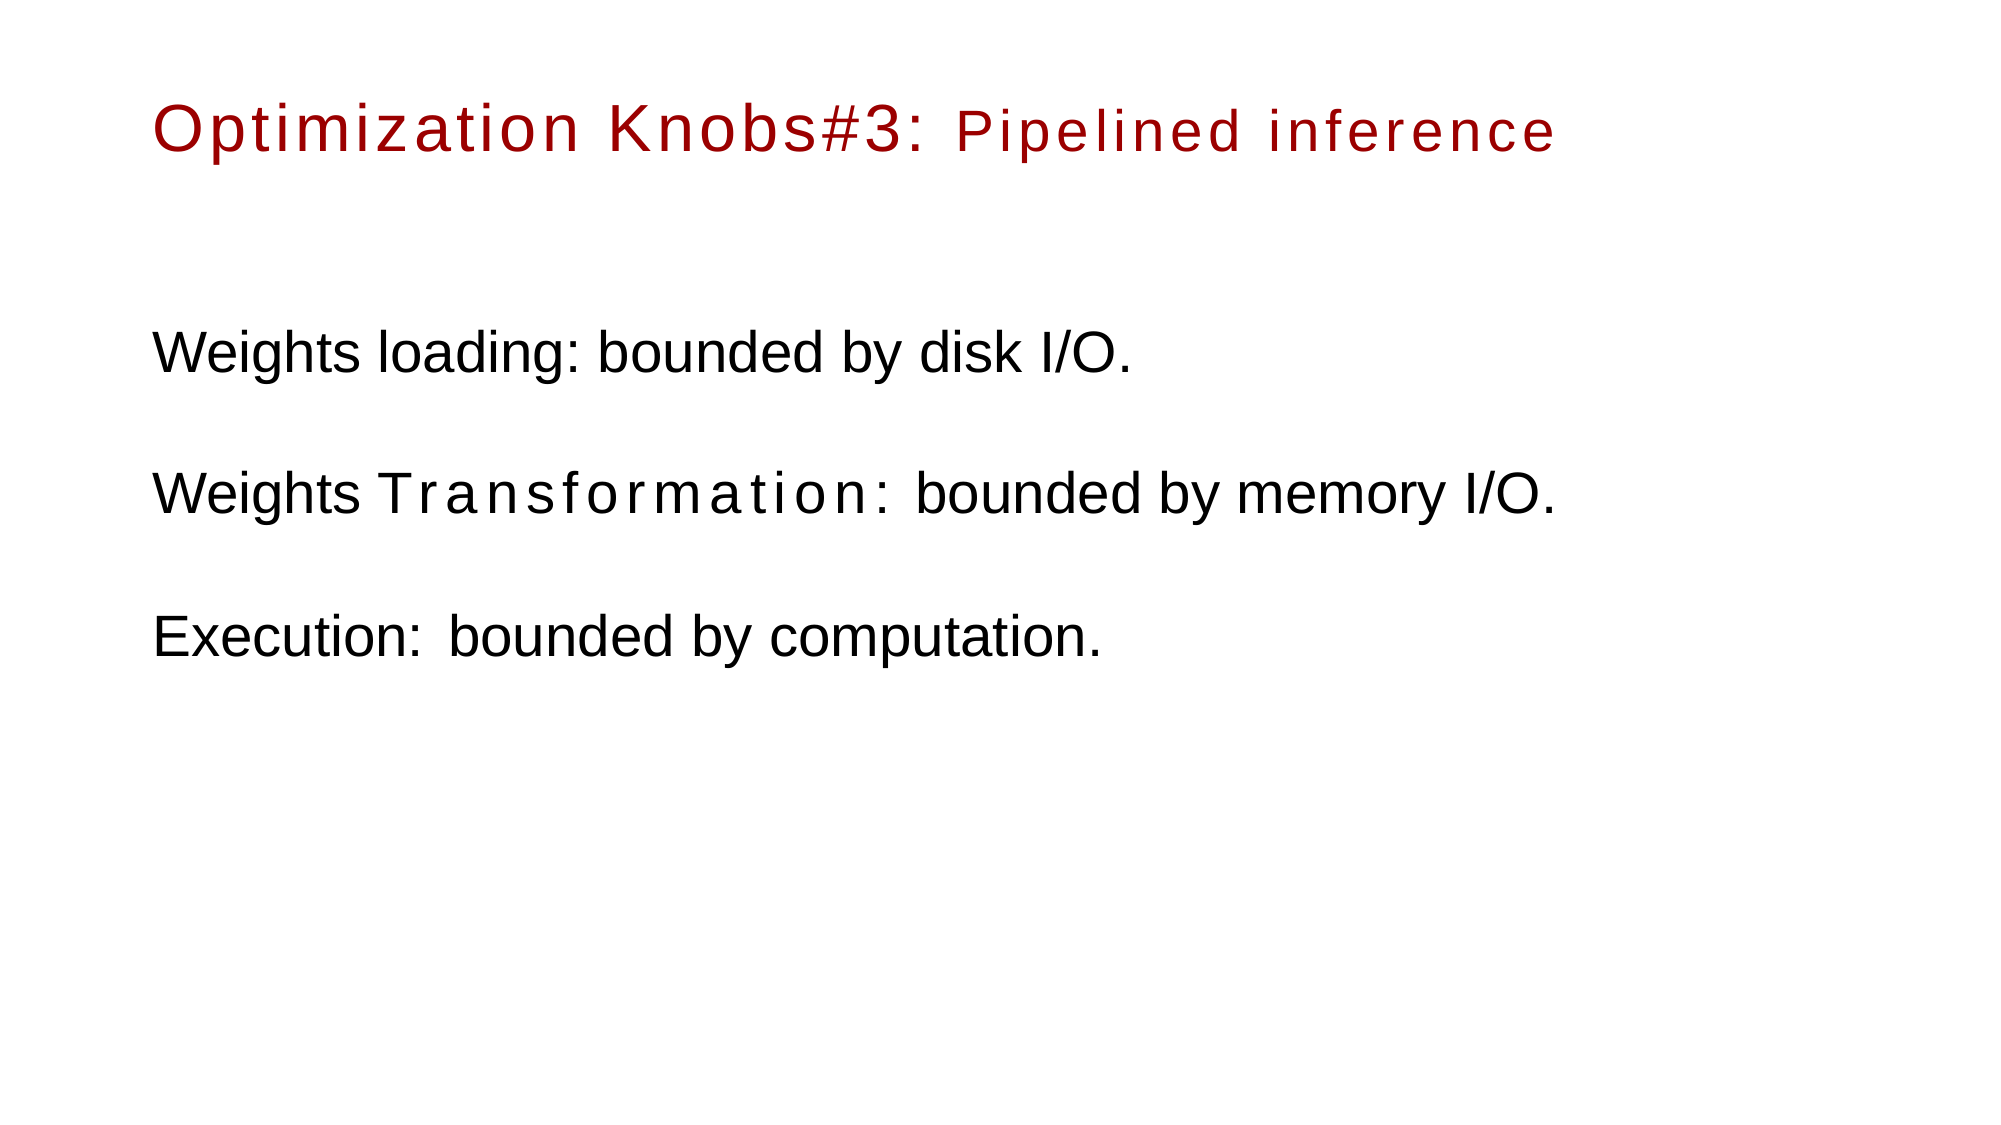

# Optimization Knobs#3: Pipelined inference
Weights loading: bounded by disk I/O.
Weights Transformation: bounded by memory I/O.
Execution: bounded by computation.